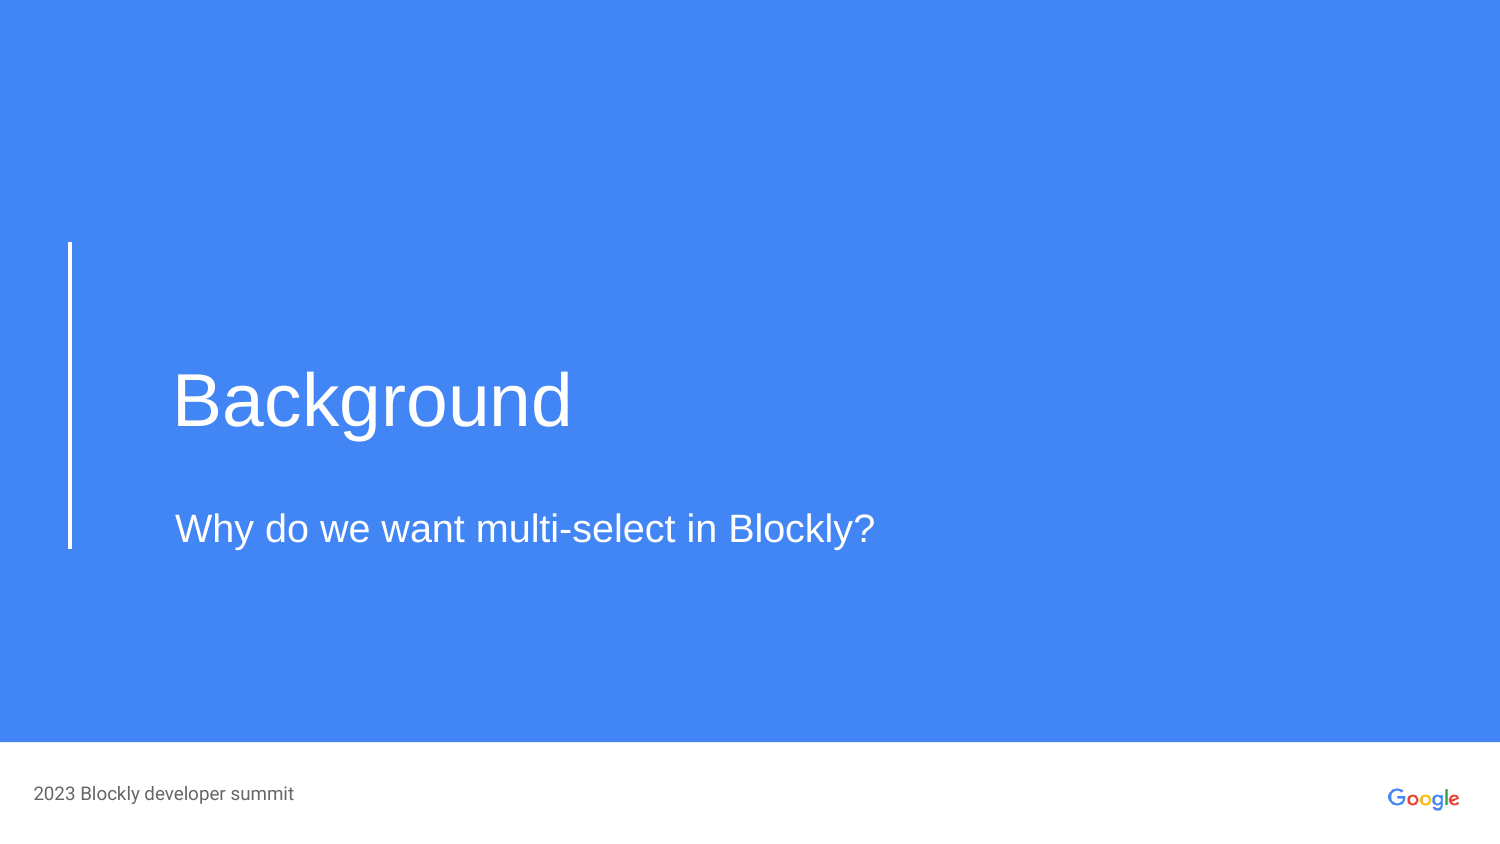

# Background
Why do we want multi-select in Blockly?